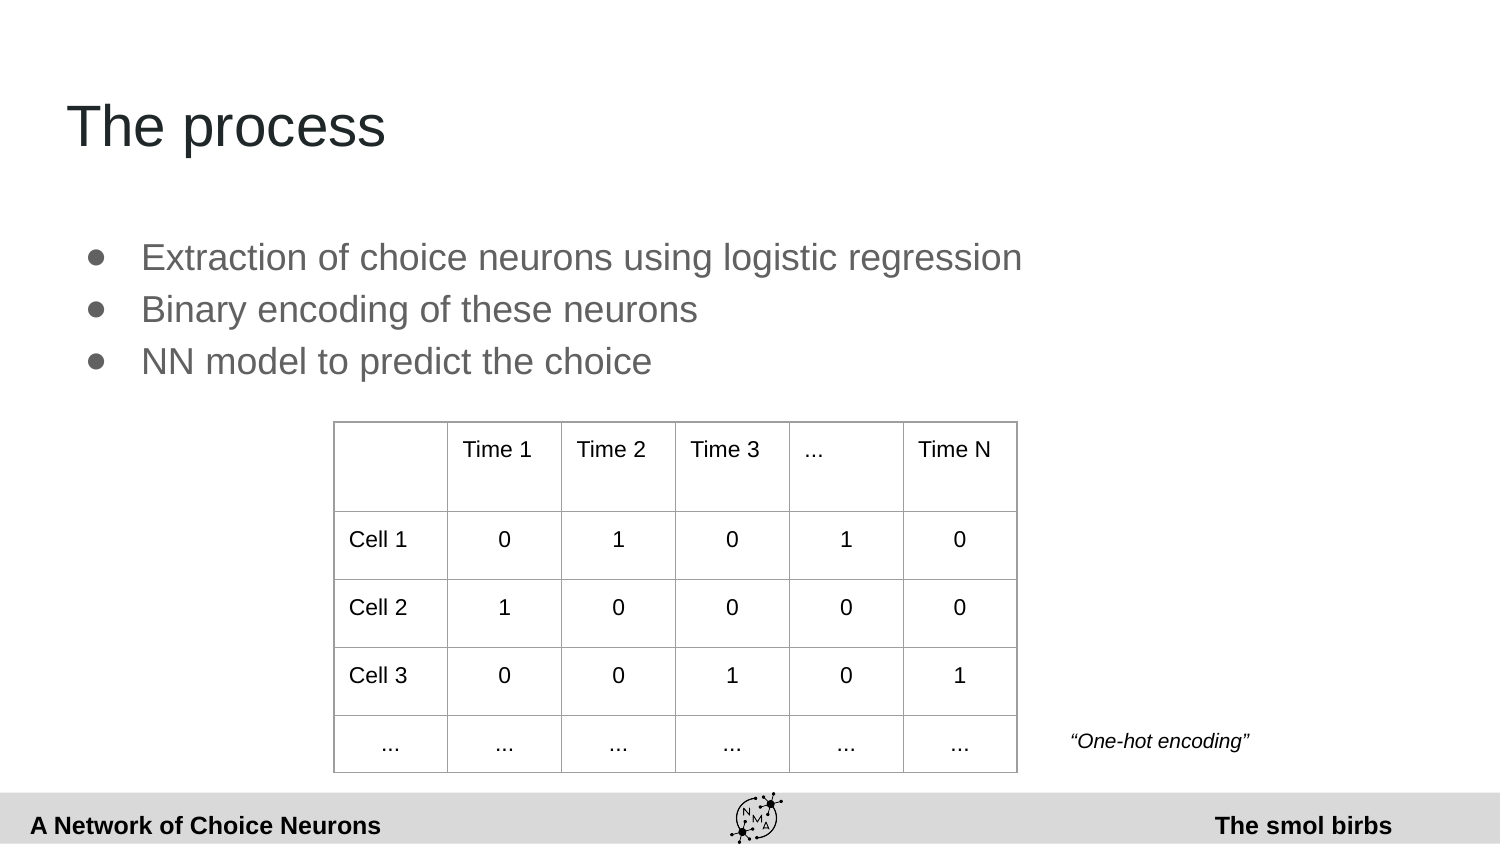

# The process

Extraction of choice neurons using logistic regression
Binary encoding of these neurons
NN model to predict the choice

|  | Time 1 | Time 2 | Time 3 | ... | Time N |
| --- | --- | --- | --- | --- | --- |
| Cell 1 | 0 | 1 | 0 | 1 | 0 |
| Cell 2 | 1 | 0 | 0 | 0 | 0 |
| Cell 3 | 0 | 0 | 1 | 0 | 1 |
| ... | ... | ... | ... | ... | ... |
“One-hot encoding”